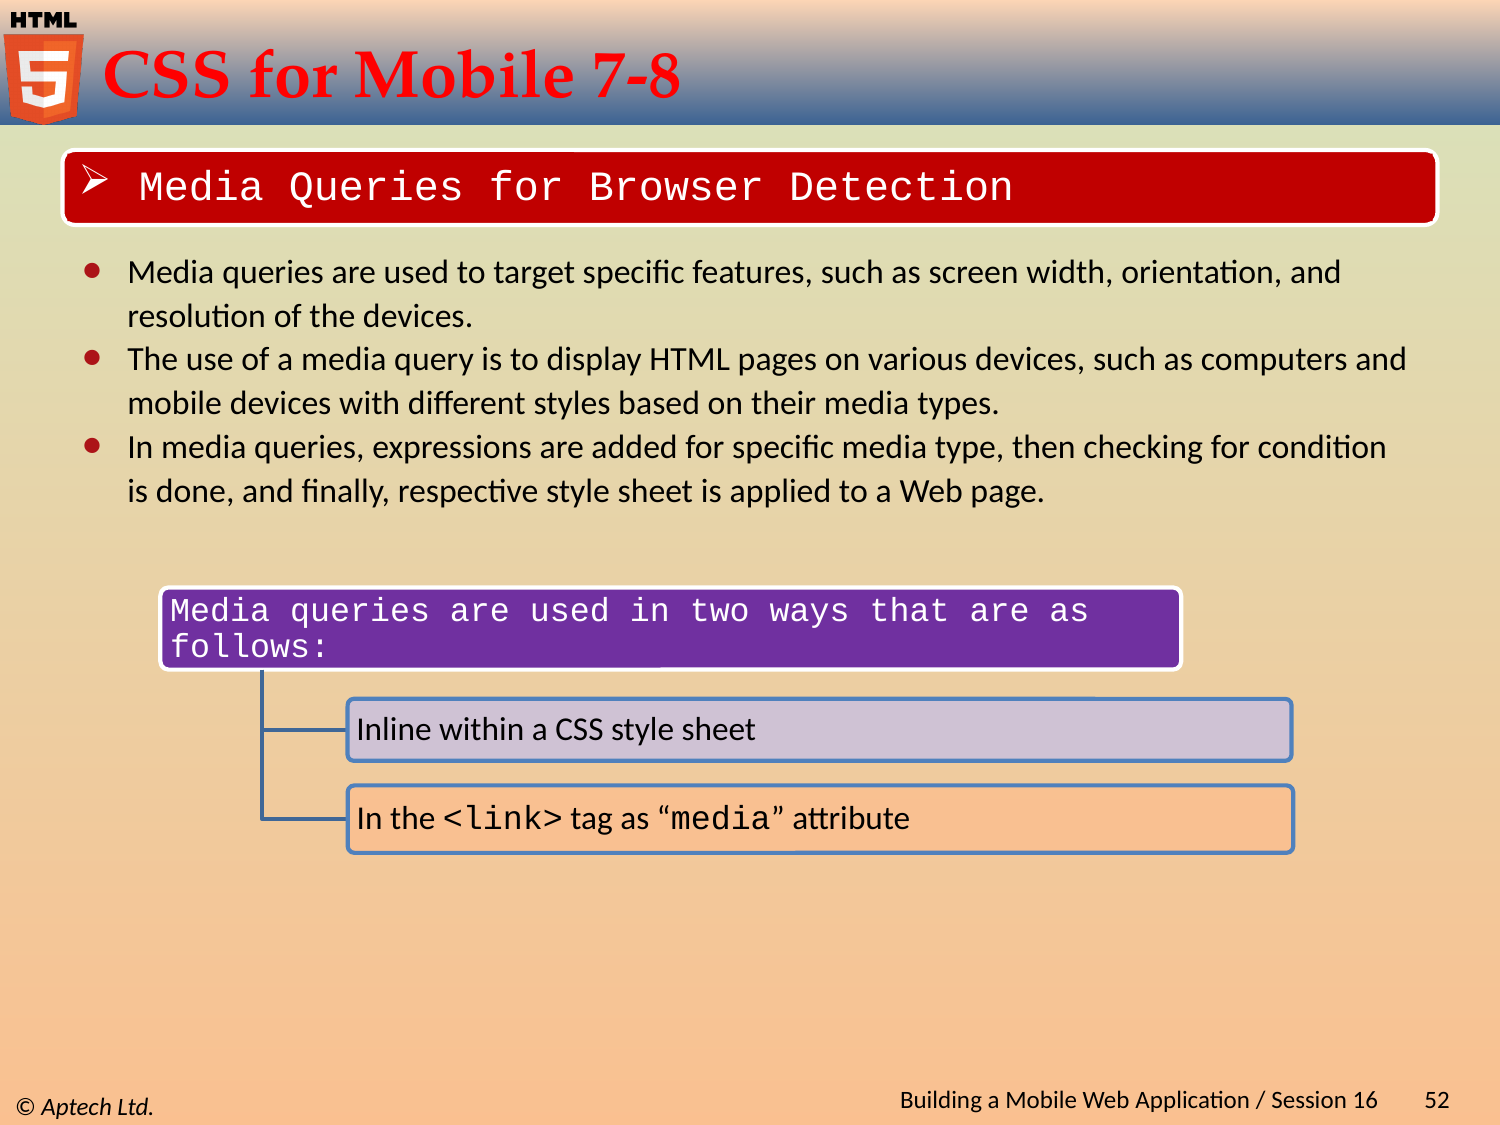

# CSS for Mobile 7-8

 Media Queries for Browser Detection
Media queries are used to target specific features, such as screen width, orientation, and resolution of the devices.
The use of a media query is to display HTML pages on various devices, such as computers and mobile devices with different styles based on their media types.
In media queries, expressions are added for specific media type, then checking for condition is done, and finally, respective style sheet is applied to a Web page.
Media queries are used in two ways that are as follows:
Inline within a CSS style sheet
In the <link> tag as “media” attribute
Building a Mobile Web Application / Session 16
52